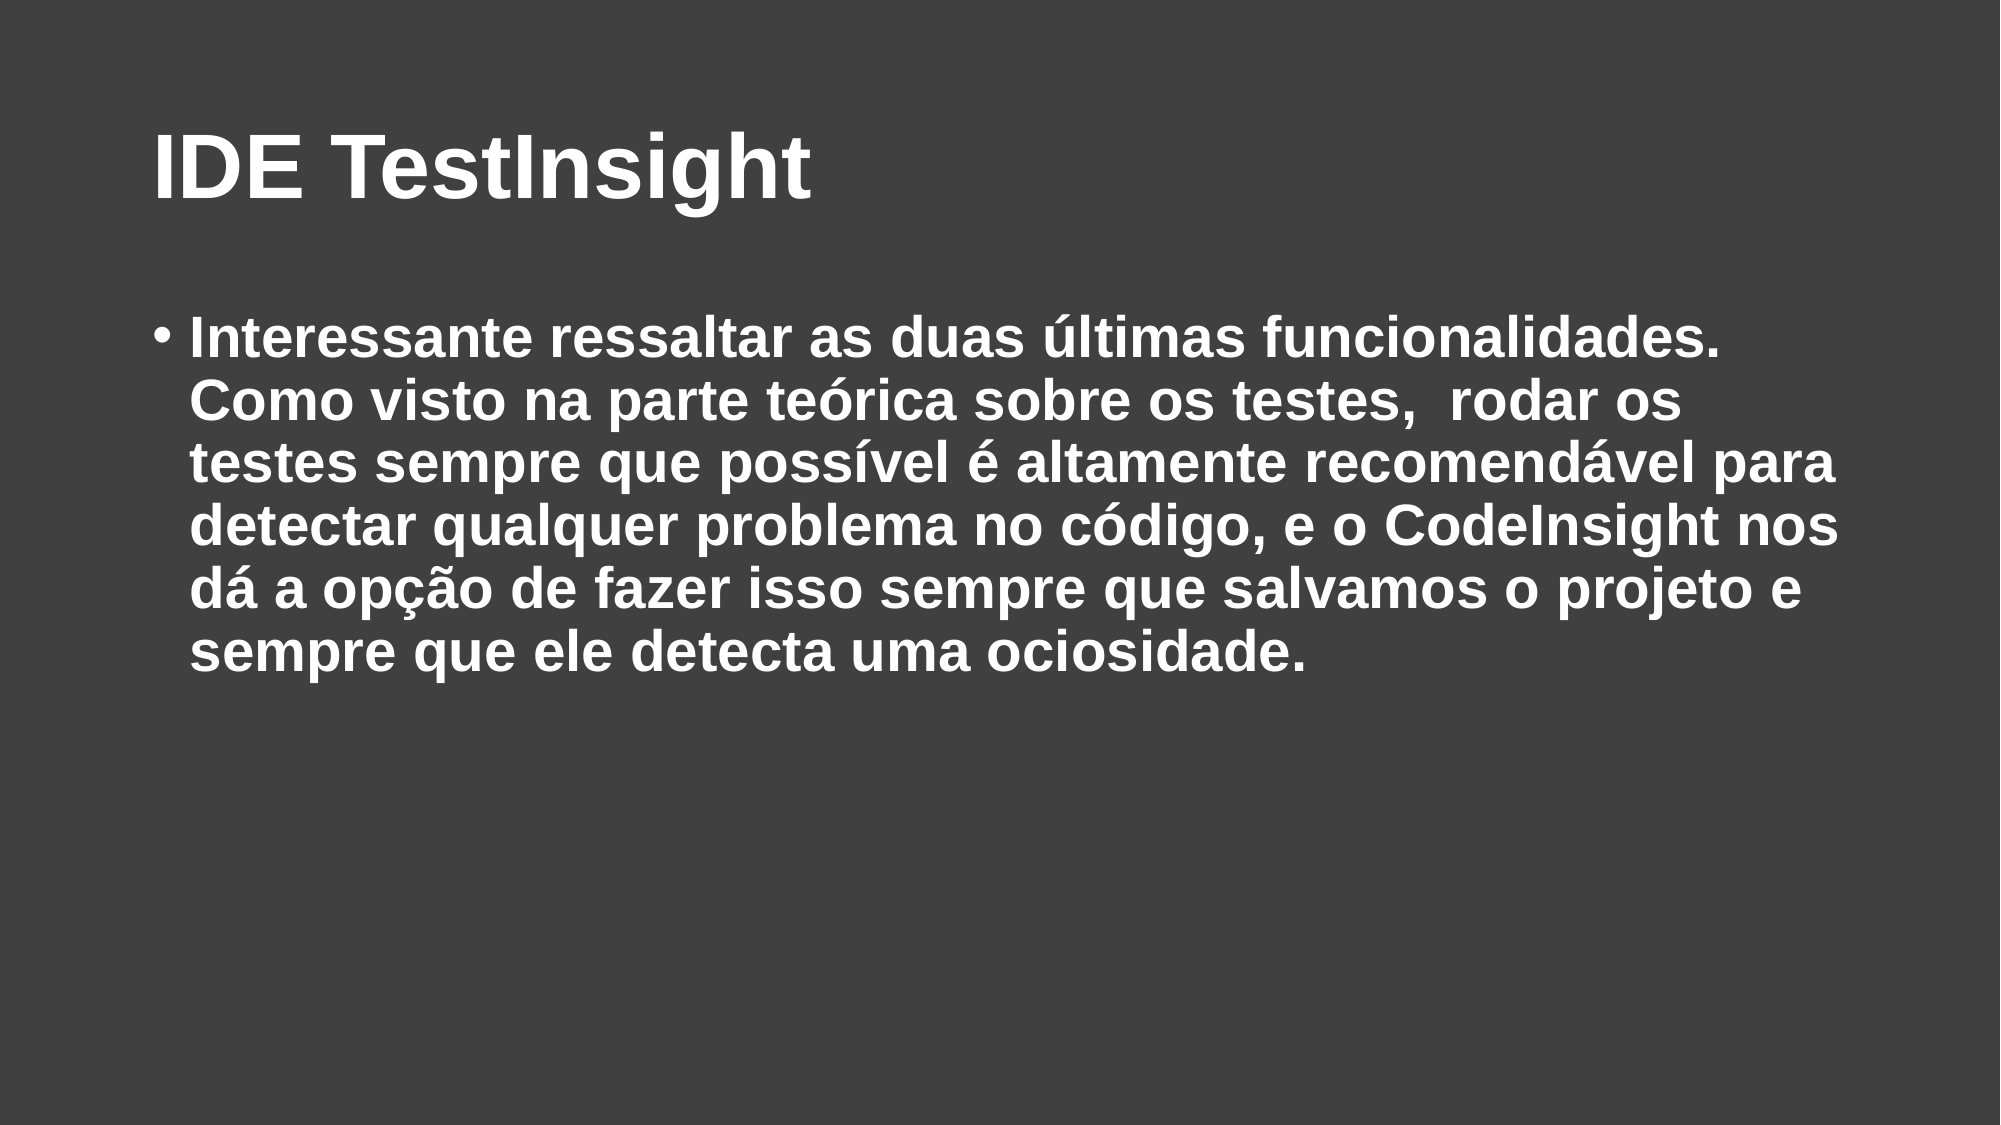

# IDE TestInsight
Interessante ressaltar as duas últimas funcionalidades. Como visto na parte teórica sobre os testes,  rodar os testes sempre que possível é altamente recomendável para detectar qualquer problema no código, e o CodeInsight nos dá a opção de fazer isso sempre que salvamos o projeto e sempre que ele detecta uma ociosidade.